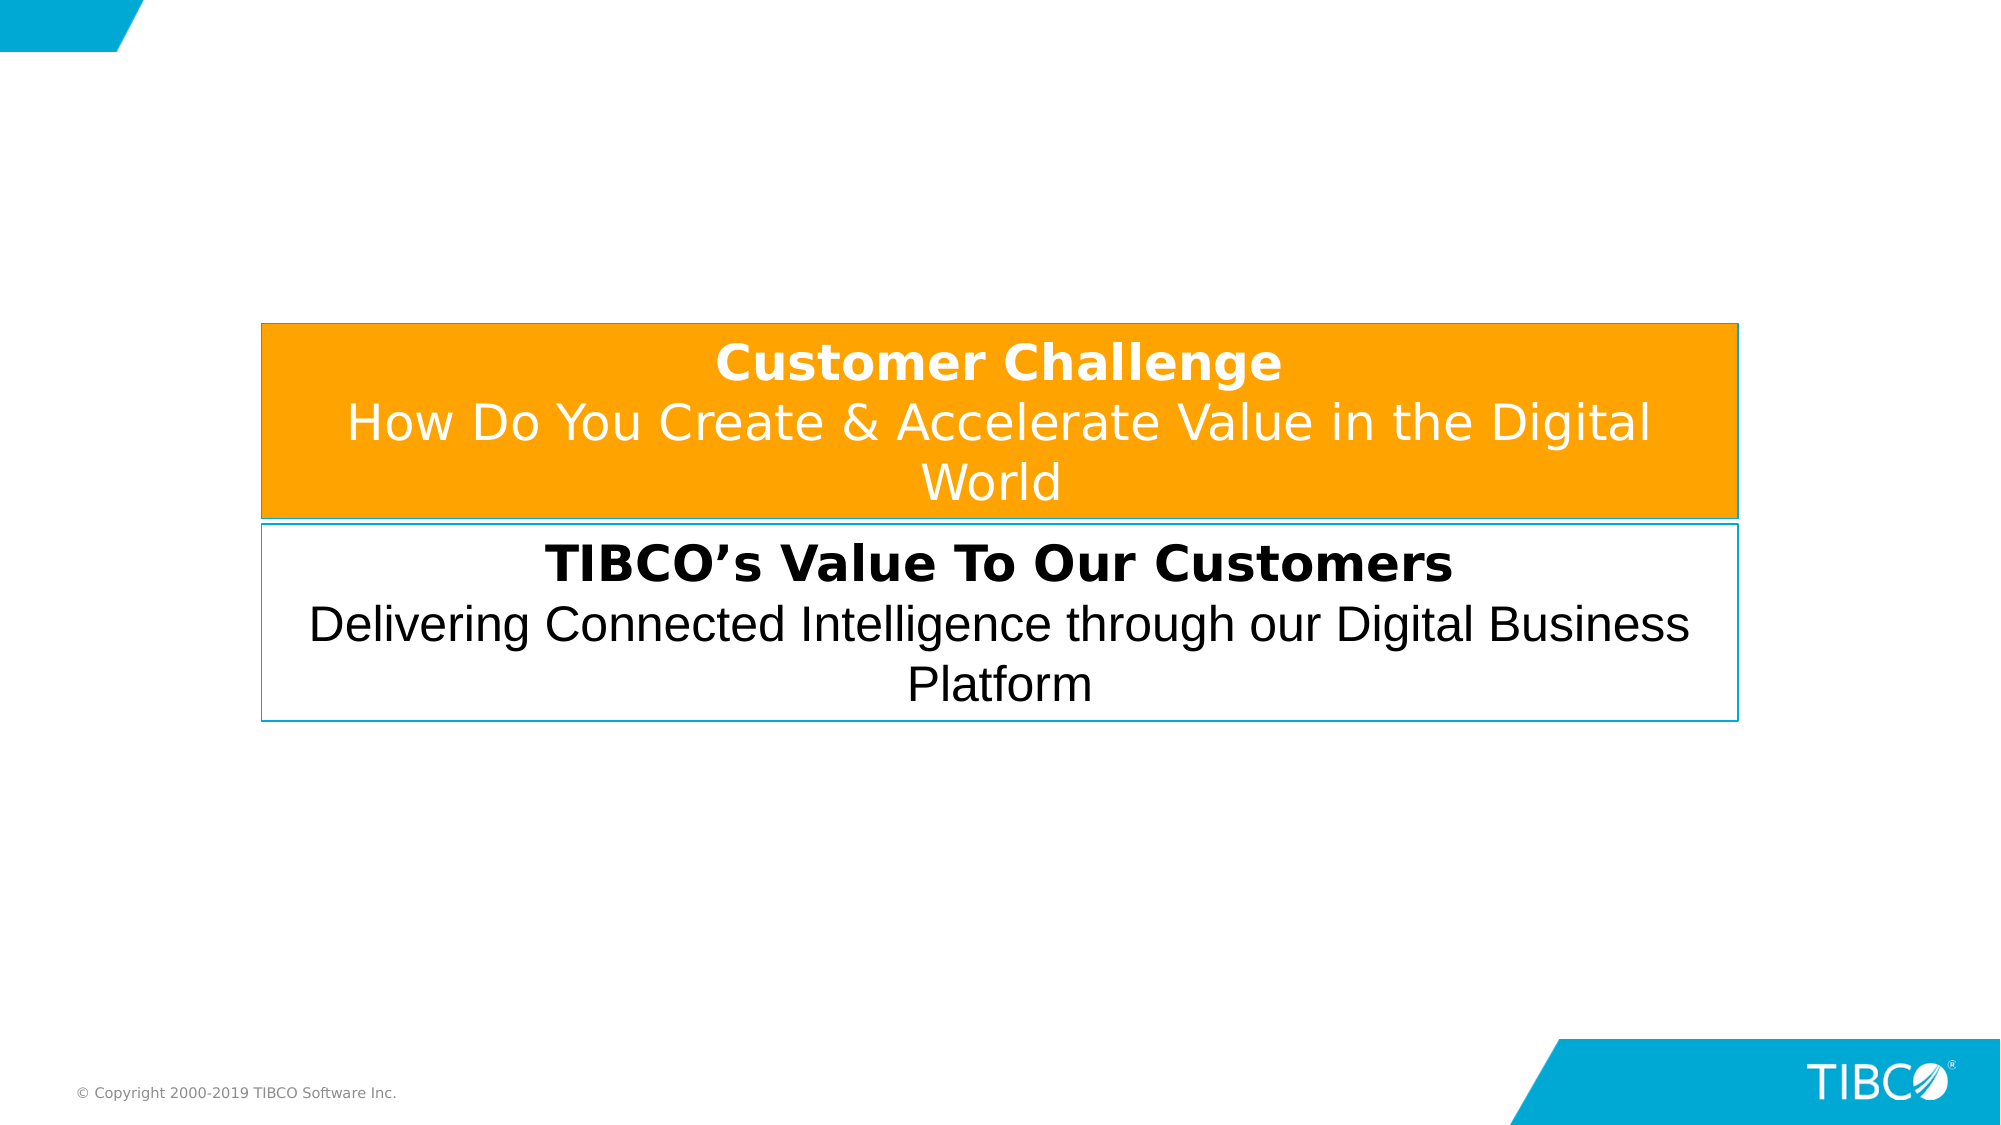

Customer Challenge
How Do You Create & Accelerate Value in the Digital World
TIBCO’s Value To Our Customers
Delivering Connected Intelligence through our Digital Business Platform
© Copyright 2000-2019 TIBCO Software Inc.